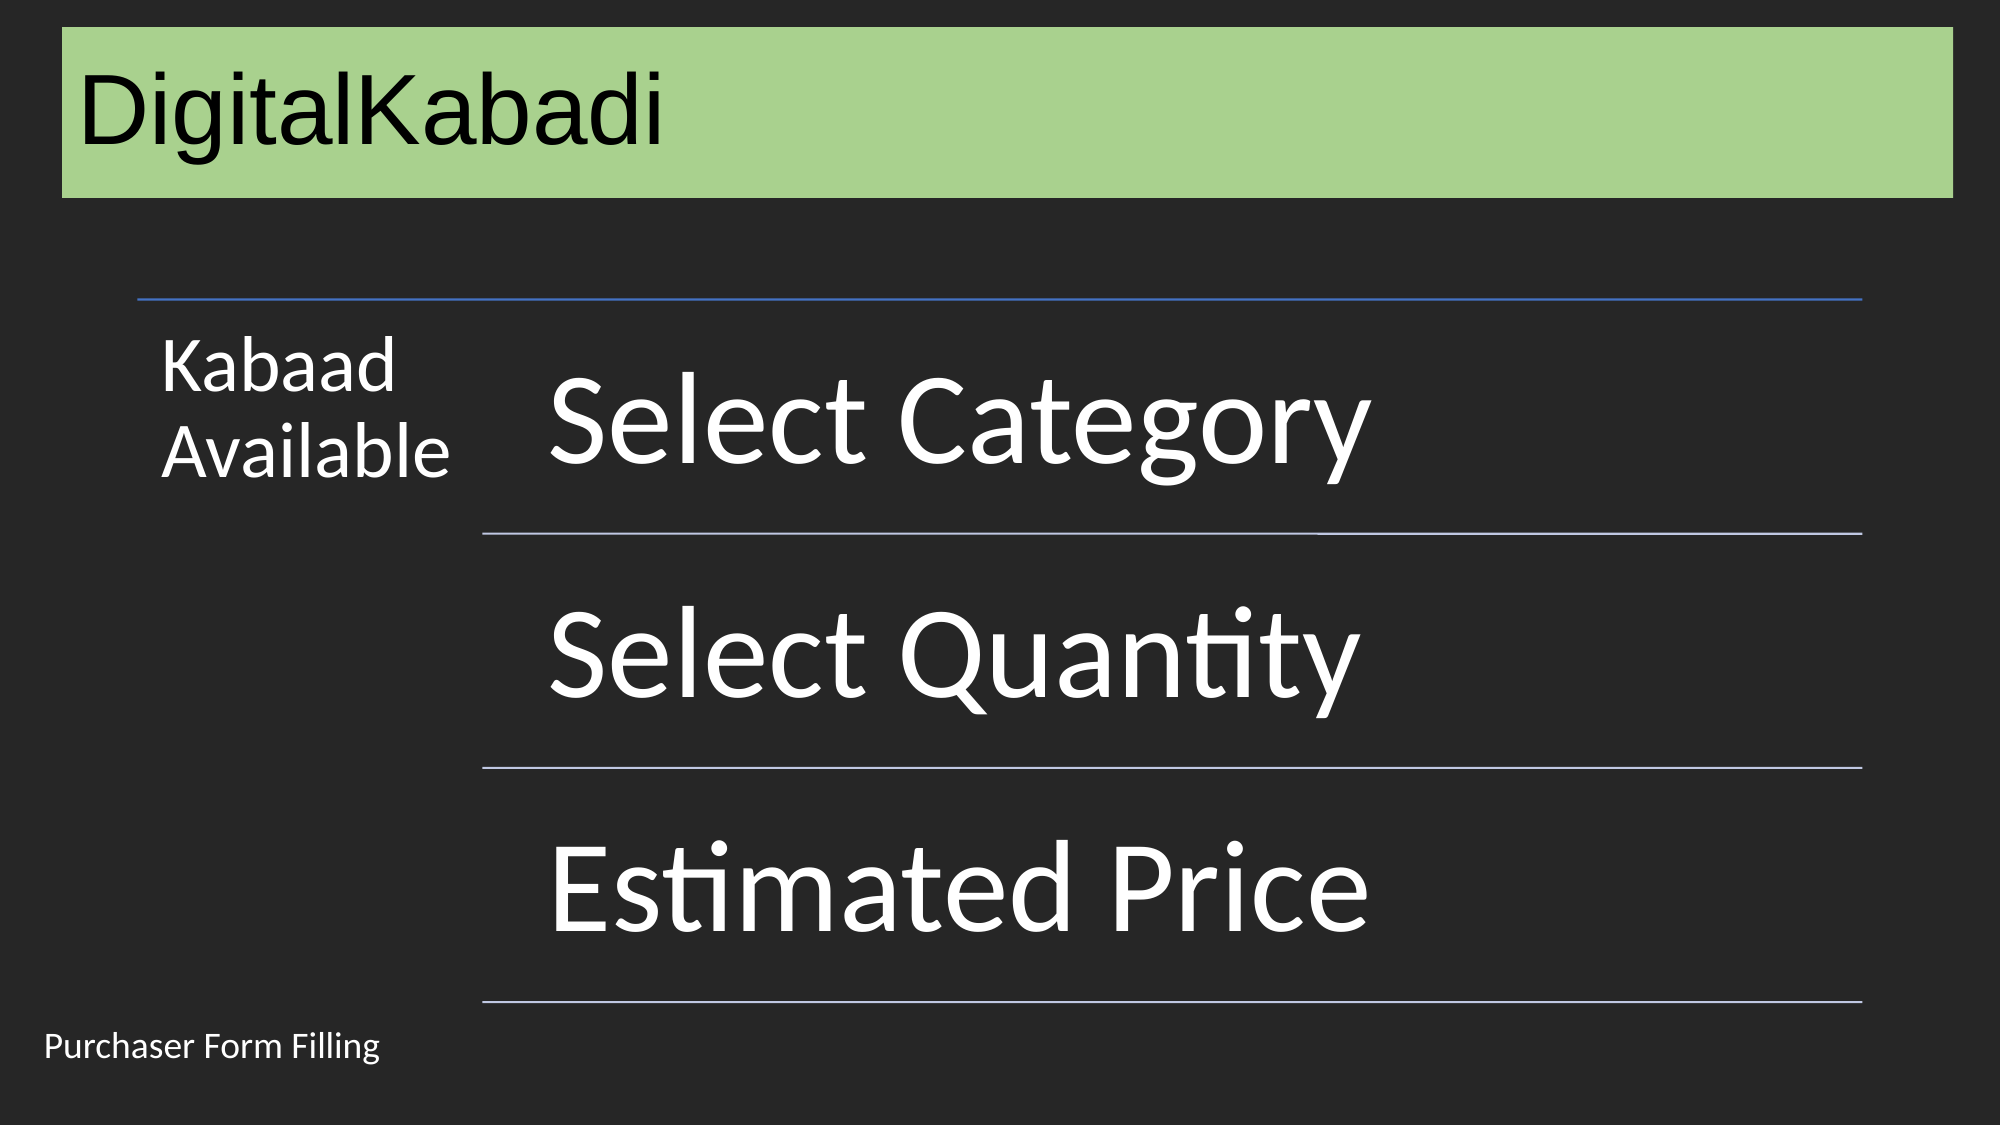

# DigitalKabadi
Kabaad Available
Select Category
Select Quantity
Estimated Price
Purchaser Form Filling